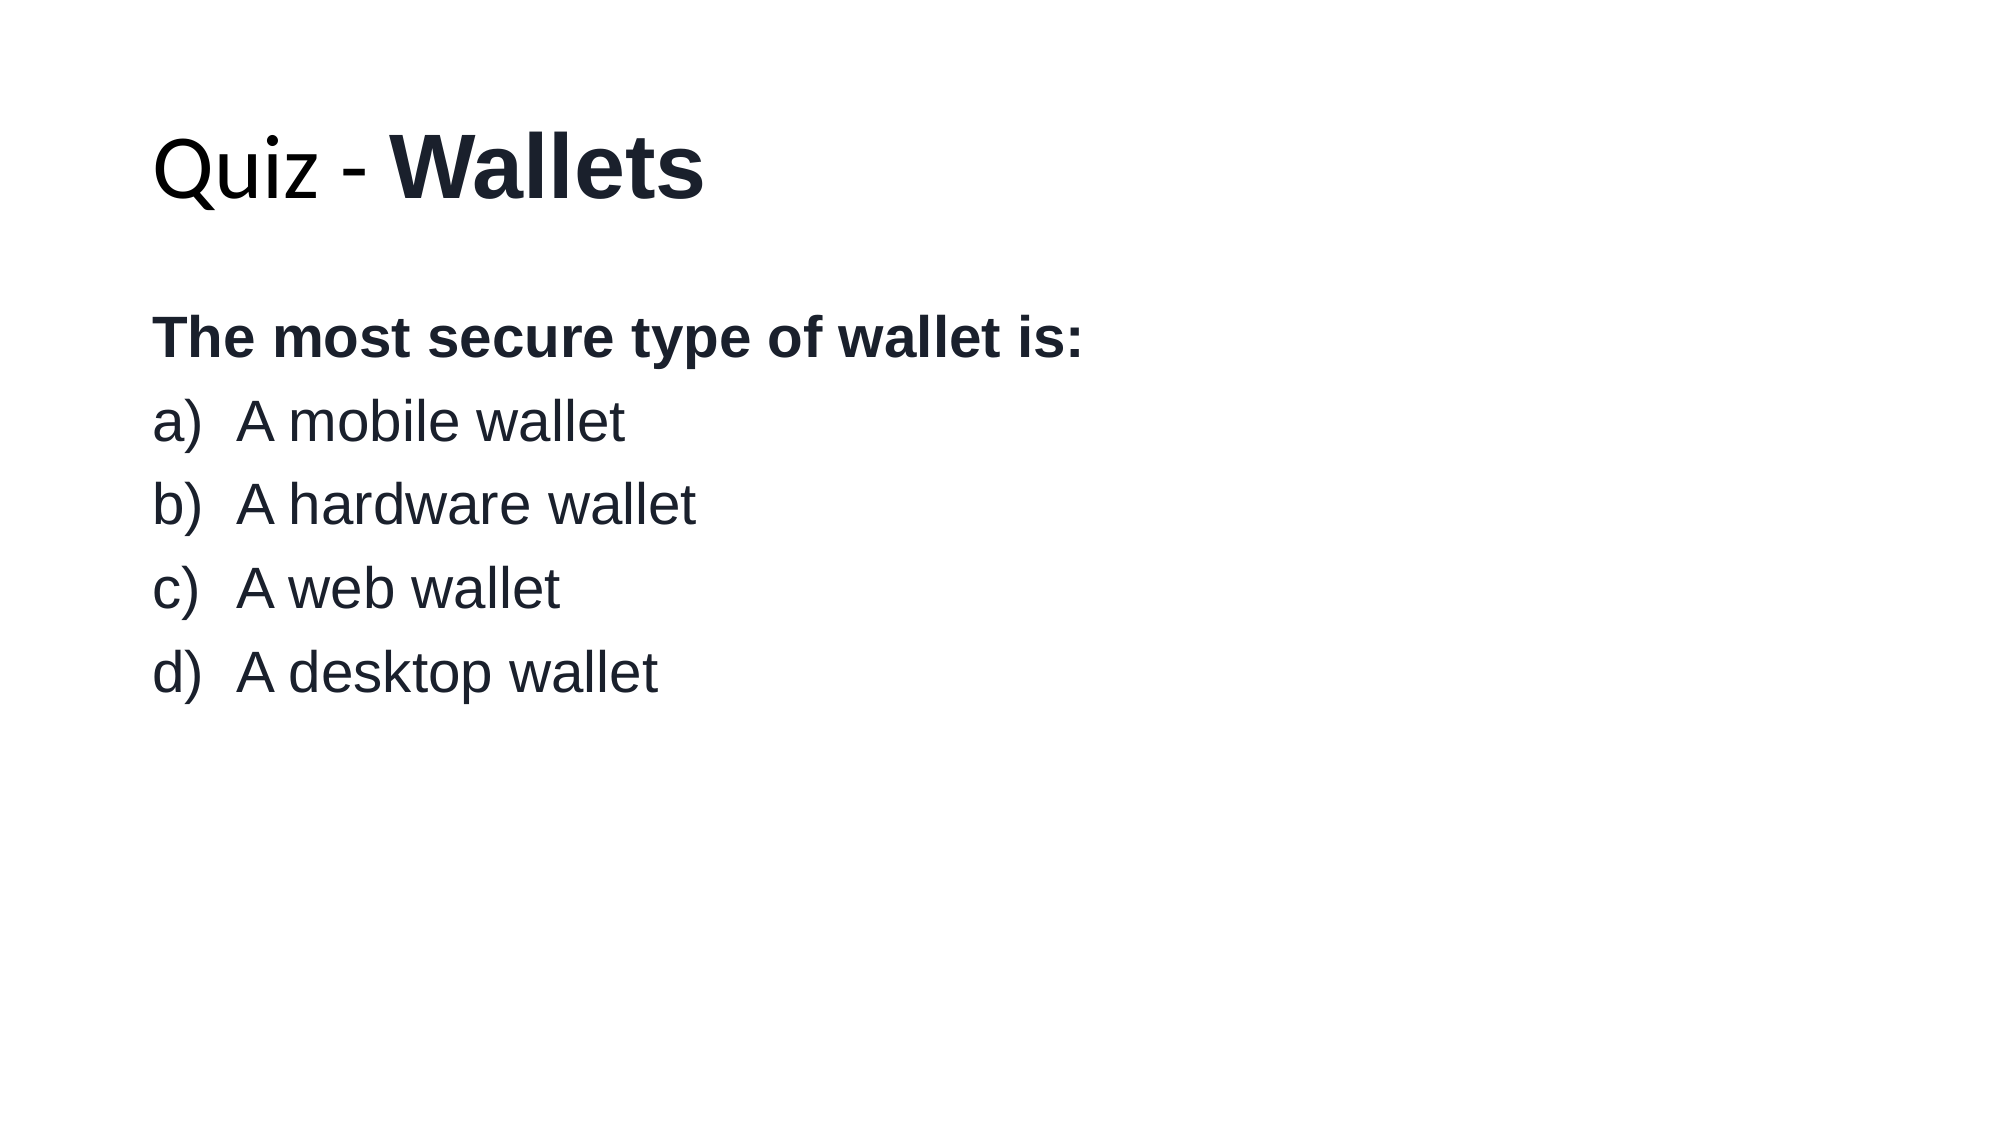

# Quiz - Wallets
The most secure type of wallet is:
A mobile wallet
A hardware wallet
A web wallet
A desktop wallet